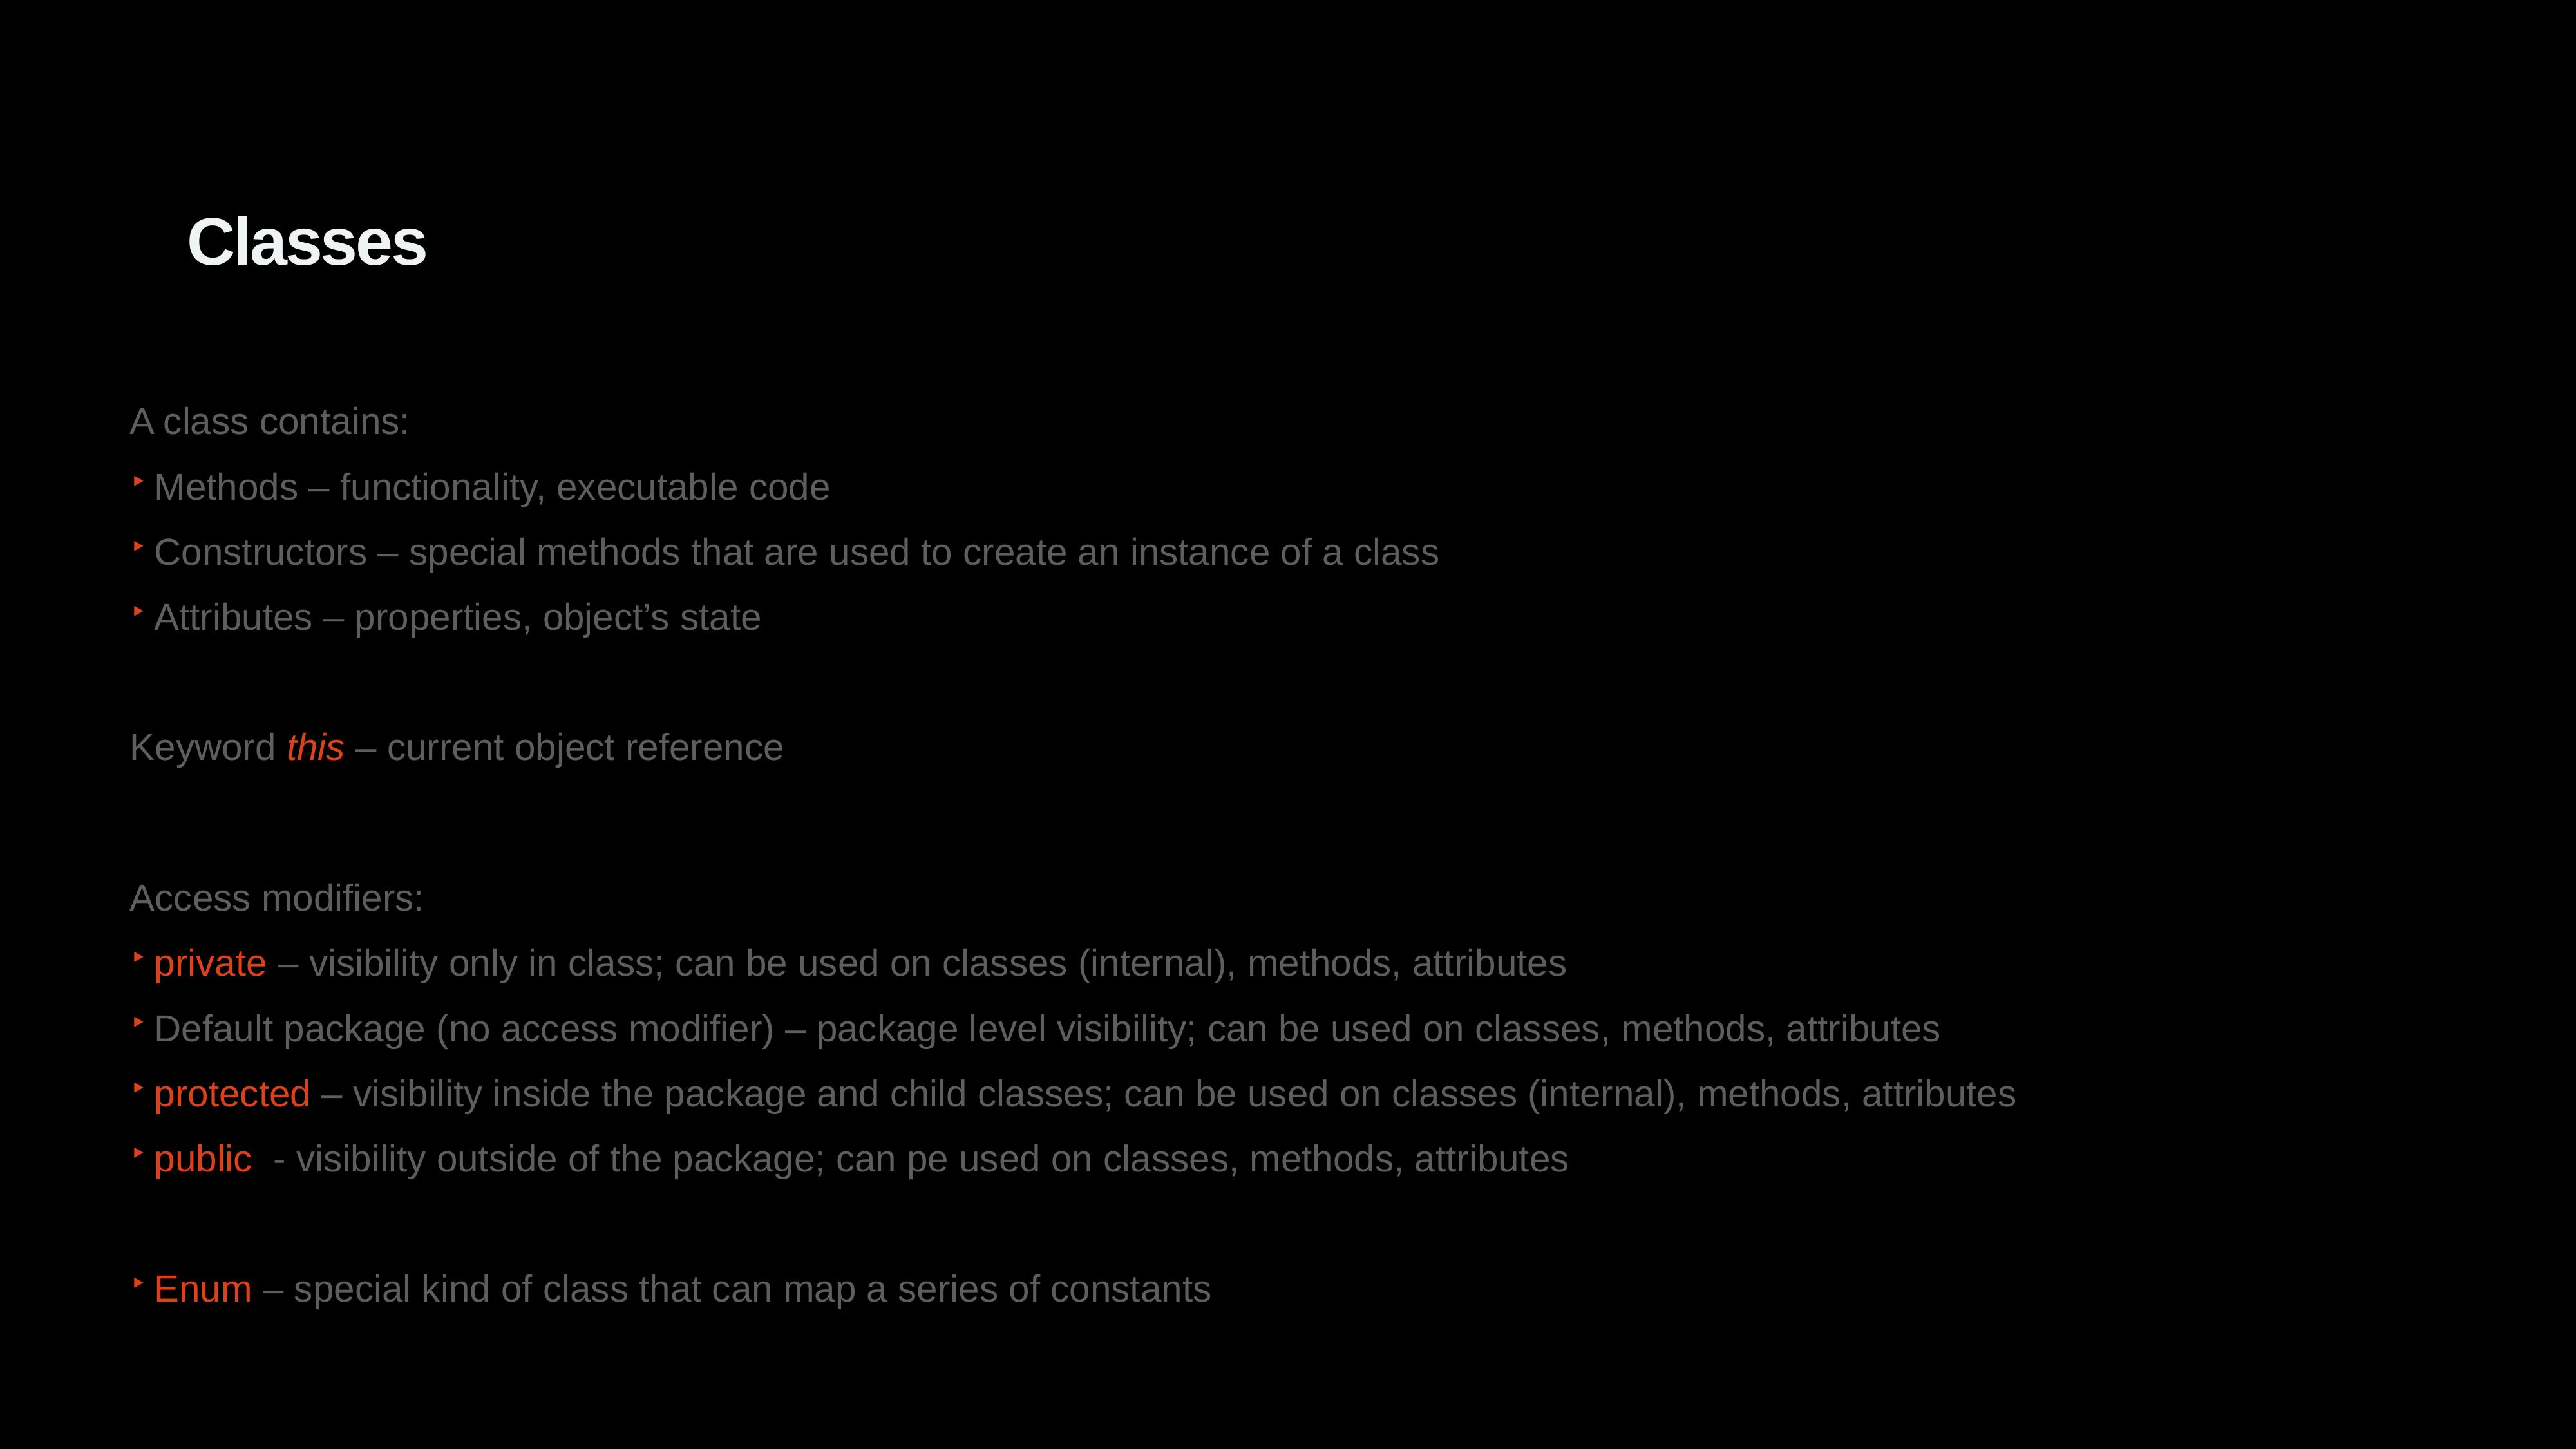

Classes
Bullet examples
A class contains:
Methods – functionality, executable code
Constructors – special methods that are used to create an instance of a class
Attributes – properties, object’s state

Keyword this – current object reference
Numeric Lists
Access modifiers:
private – visibility only in class; can be used on classes (internal), methods, attributes
Default package (no access modifier) – package level visibility; can be used on classes, methods, attributes
protected – visibility inside the package and child classes; can be used on classes (internal), methods, attributes
public  - visibility outside of the package; can pe used on classes, methods, attributes

Enum – special kind of class that can map a series of constants

9